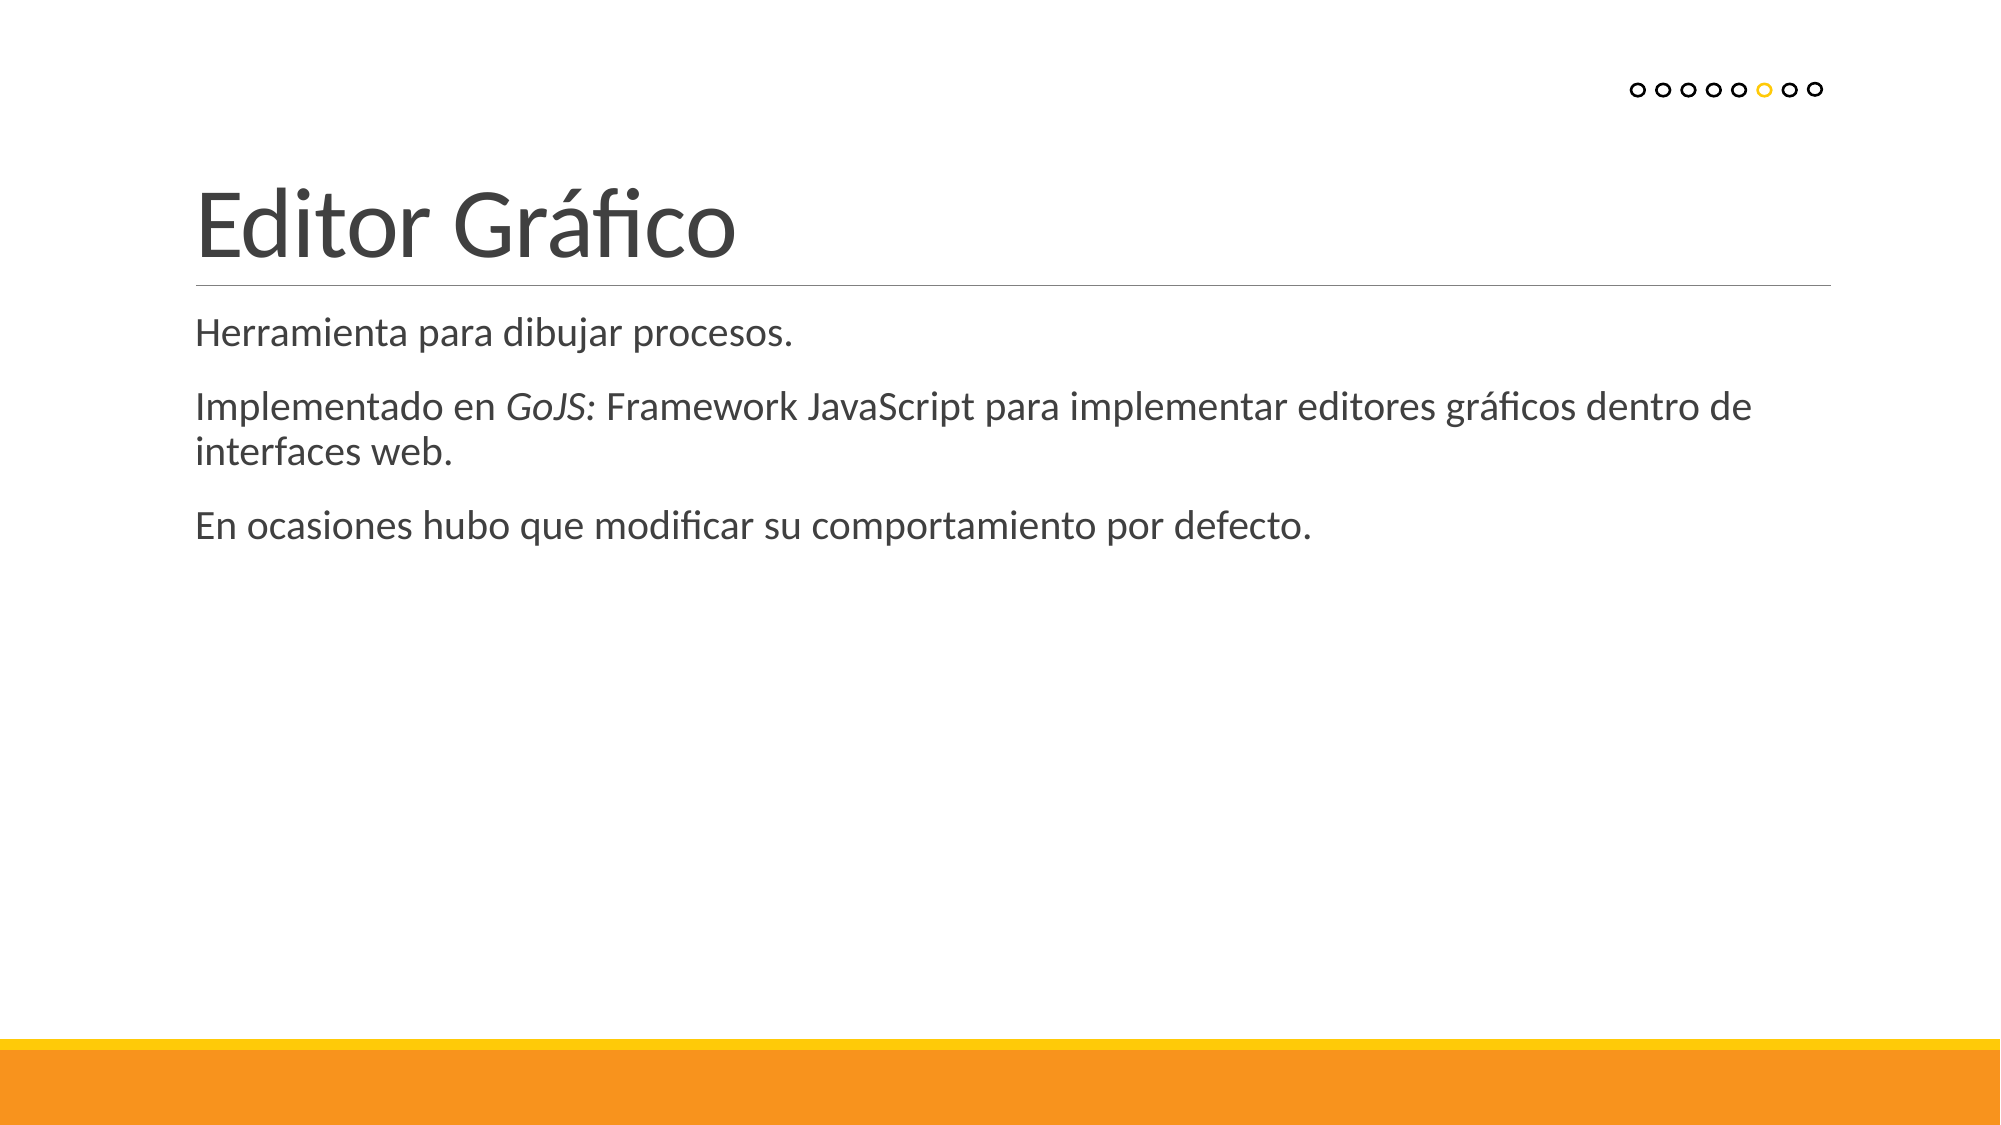

# Editor Gráfico

Herramienta para dibujar procesos.
Implementado en GoJS: Framework JavaScript para implementar editores gráficos dentro de interfaces web.
En ocasiones hubo que modificar su comportamiento por defecto.